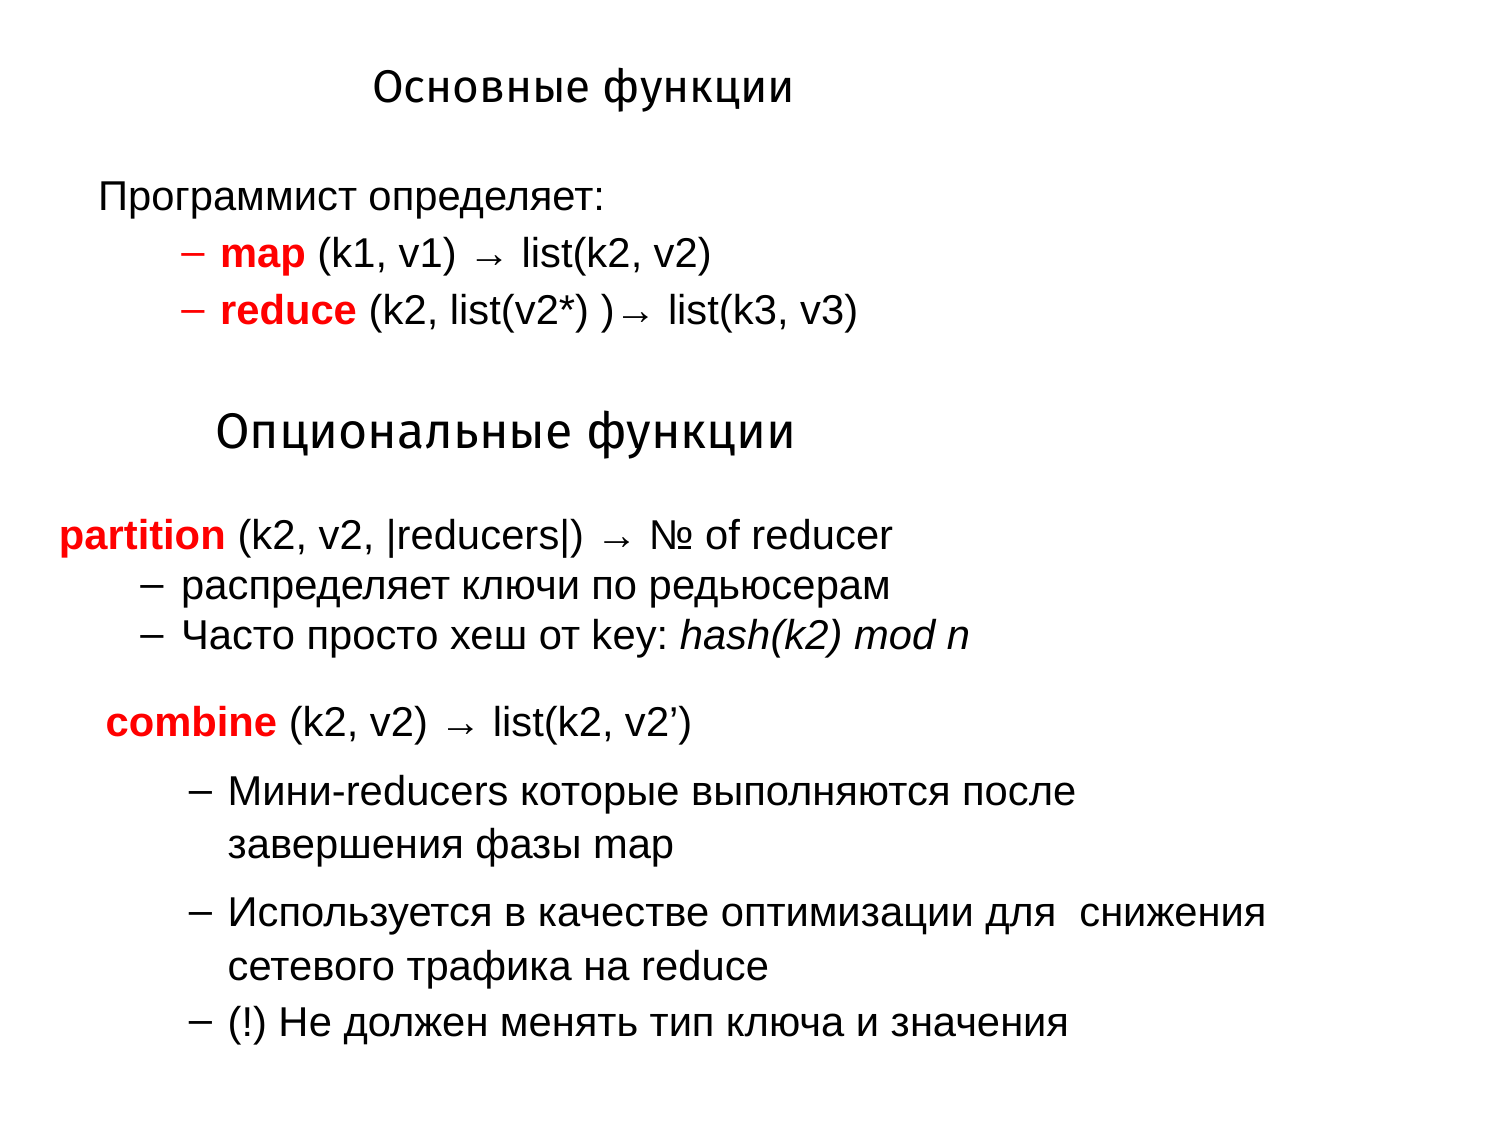

# Основные функции
Программист определяет:
map (k1, v1) → list(k2, v2)
reduce (k2, list(v2*) )→ list(k3, v3)
Опциональные функции
partition (k2, v2, |reducers|) → № of reducer
распределяет ключи по редьюсерам
Часто просто хеш от key: hash(k2) mod n
combine (k2, v2) → list(k2, v2’)
Мини-reducers которые выполняются после  завершения фазы map
Используется в качестве оптимизации для  снижения	сетевого трафика на reduce
(!) Не должен менять тип ключа и значения